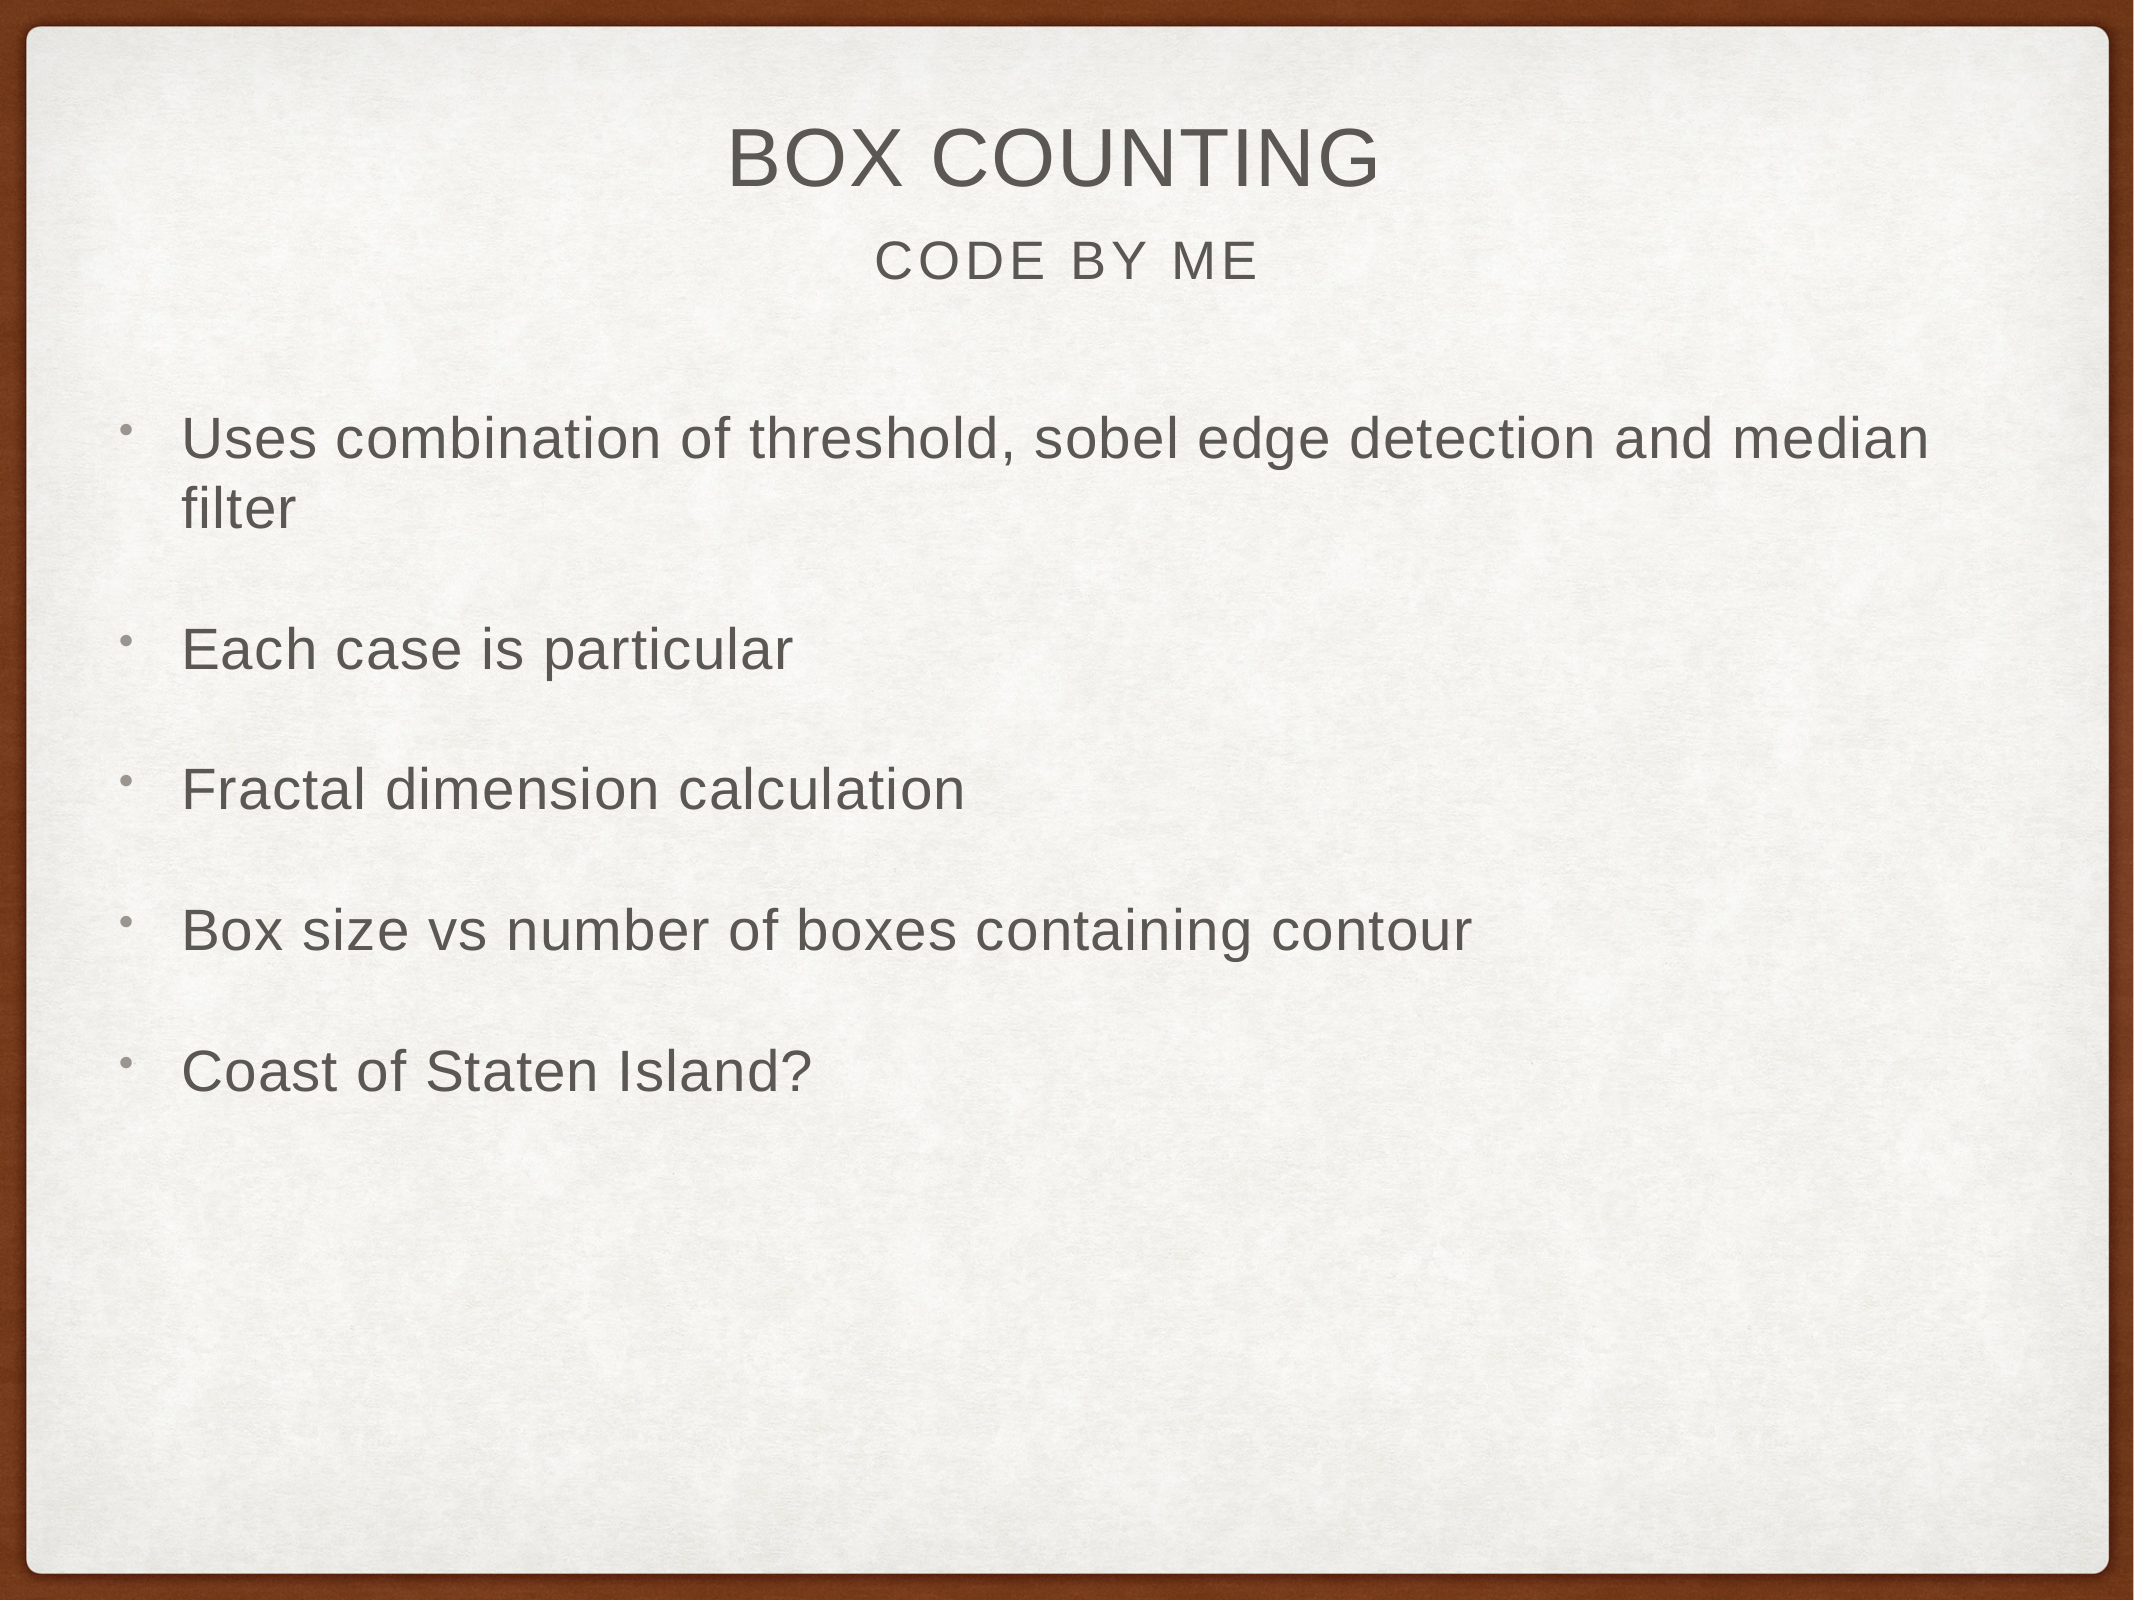

# Box counting
code by me
Uses combination of threshold, sobel edge detection and median filter
Each case is particular
Fractal dimension calculation
Box size vs number of boxes containing contour
Coast of Staten Island?